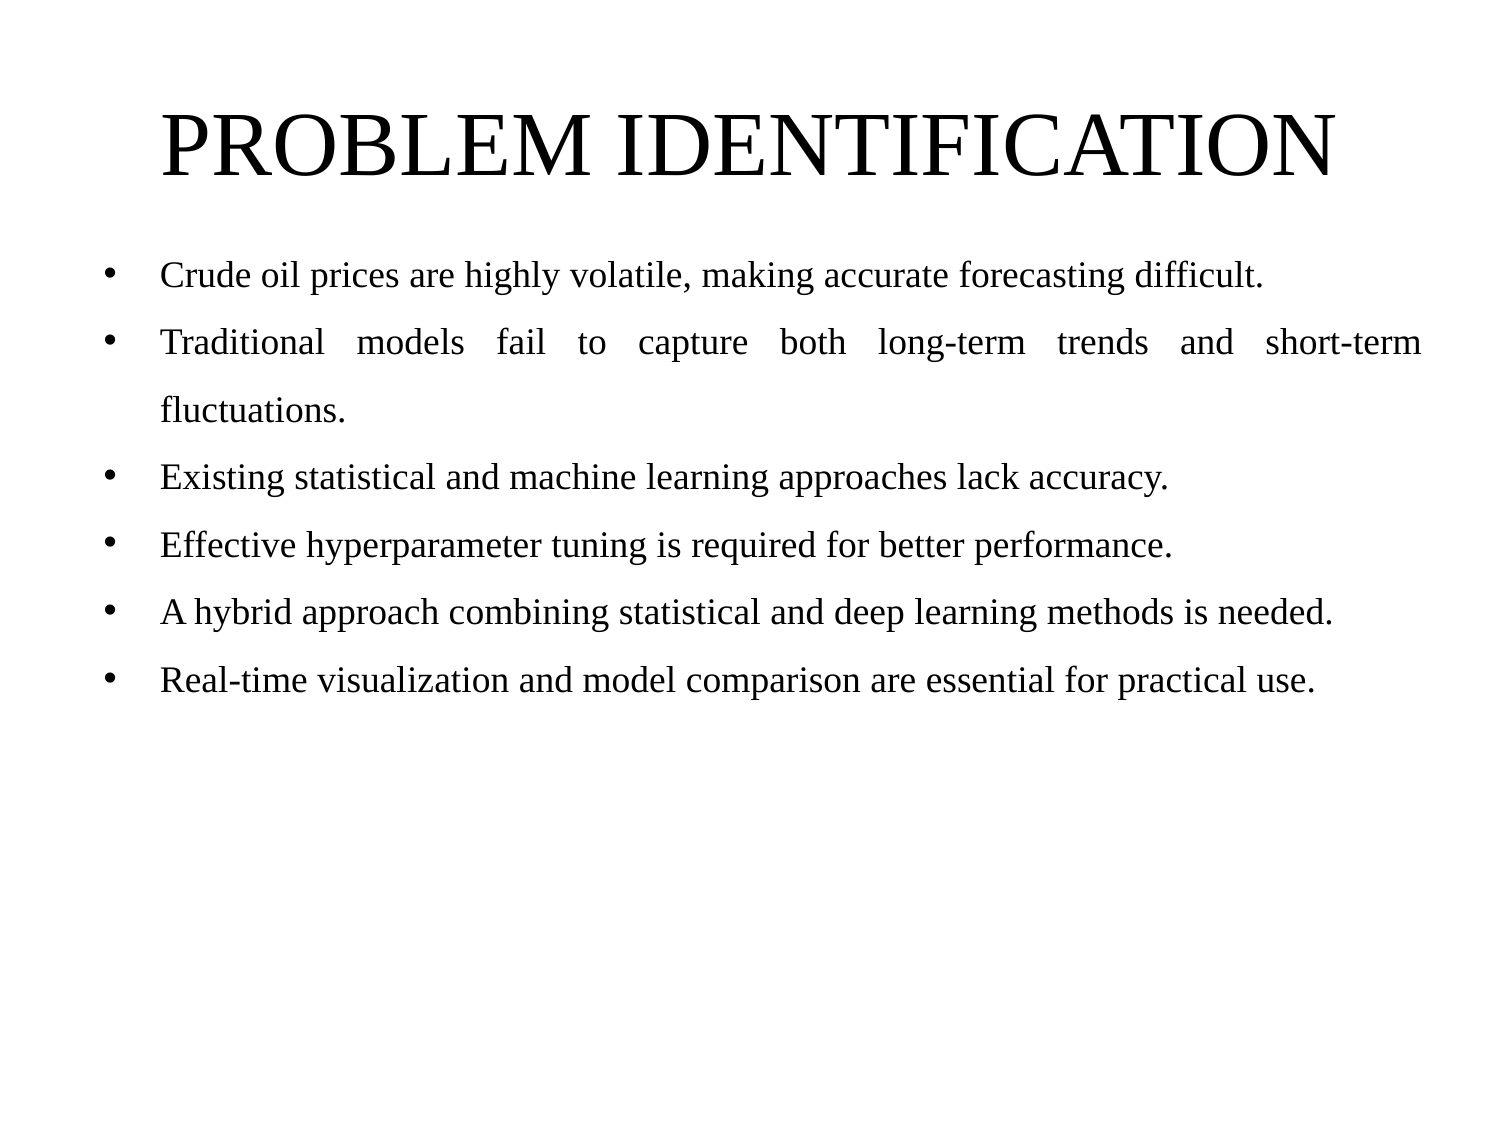

# PROBLEM IDENTIFICATION
Crude oil prices are highly volatile, making accurate forecasting difficult.
Traditional models fail to capture both long-term trends and short-term fluctuations.
Existing statistical and machine learning approaches lack accuracy.
Effective hyperparameter tuning is required for better performance.
A hybrid approach combining statistical and deep learning methods is needed.
Real-time visualization and model comparison are essential for practical use.